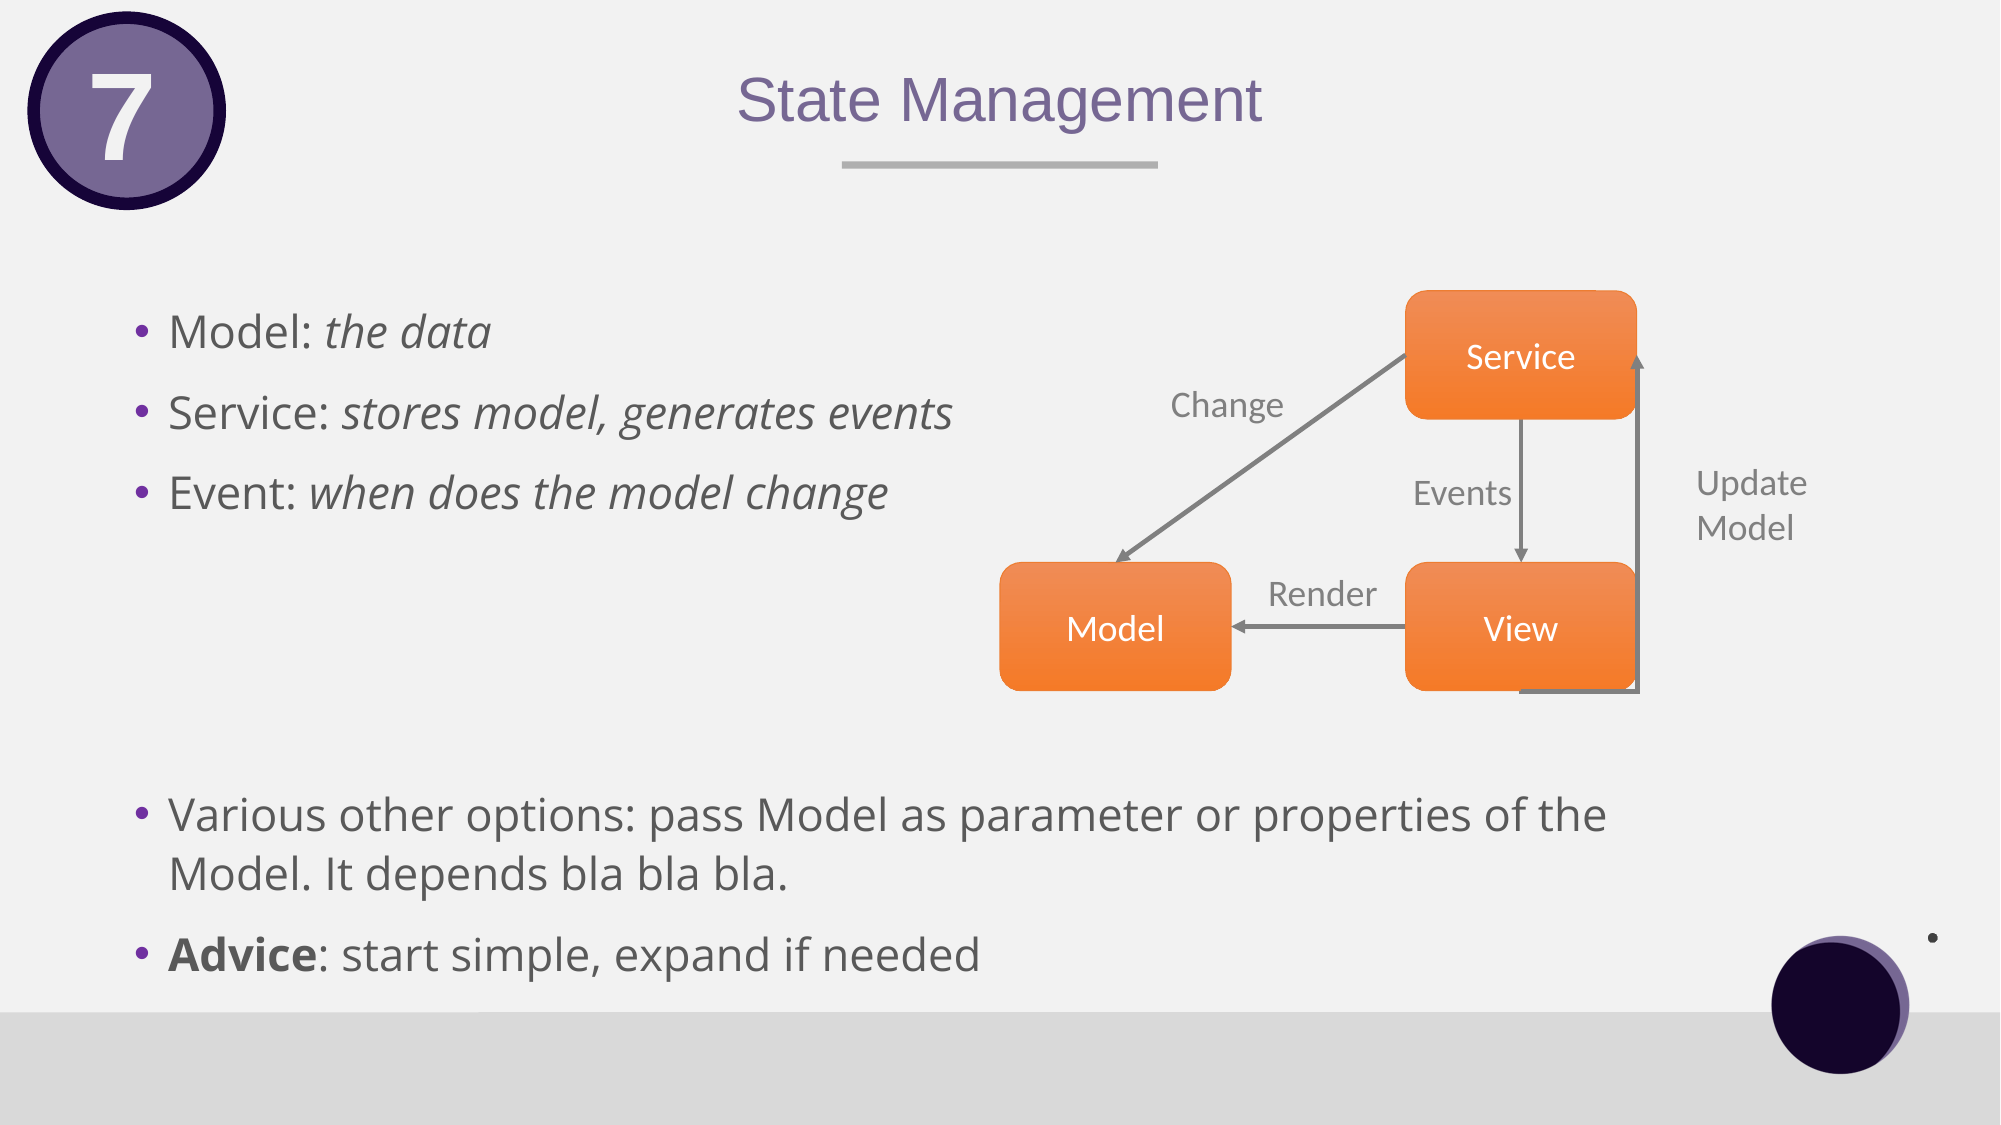

7

# State Management
Model: the data
Service: stores model, generates events
Event: when does the model change

Various other options: pass Model as parameter or properties of the Model. It depends bla bla bla.
Advice: start simple, expand if needed
Service
Change
Update Model
Events
Render
Model
View